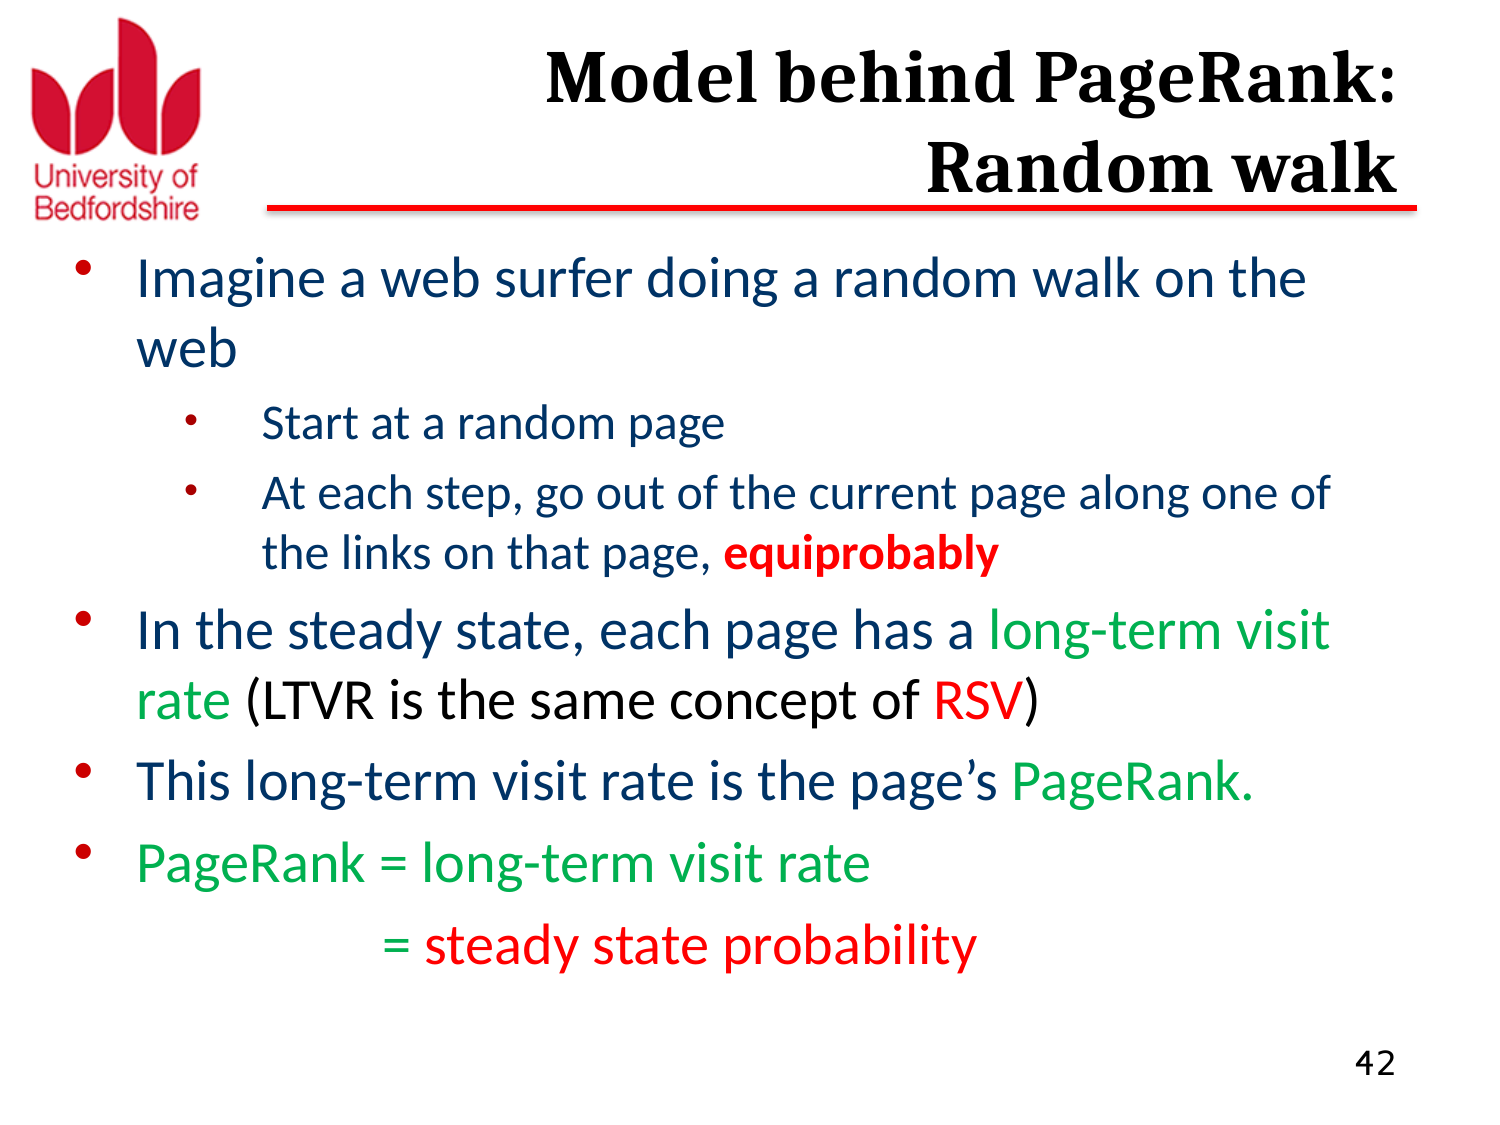

# Model behind PageRank: Random walk
Imagine a web surfer doing a random walk on the web
Start at a random page
At each step, go out of the current page along one of the links on that page, equiprobably
In the steady state, each page has a long-term visit rate (LTVR is the same concept of RSV)
This long-term visit rate is the page’s PageRank.
PageRank = long-term visit rate
= steady state probability